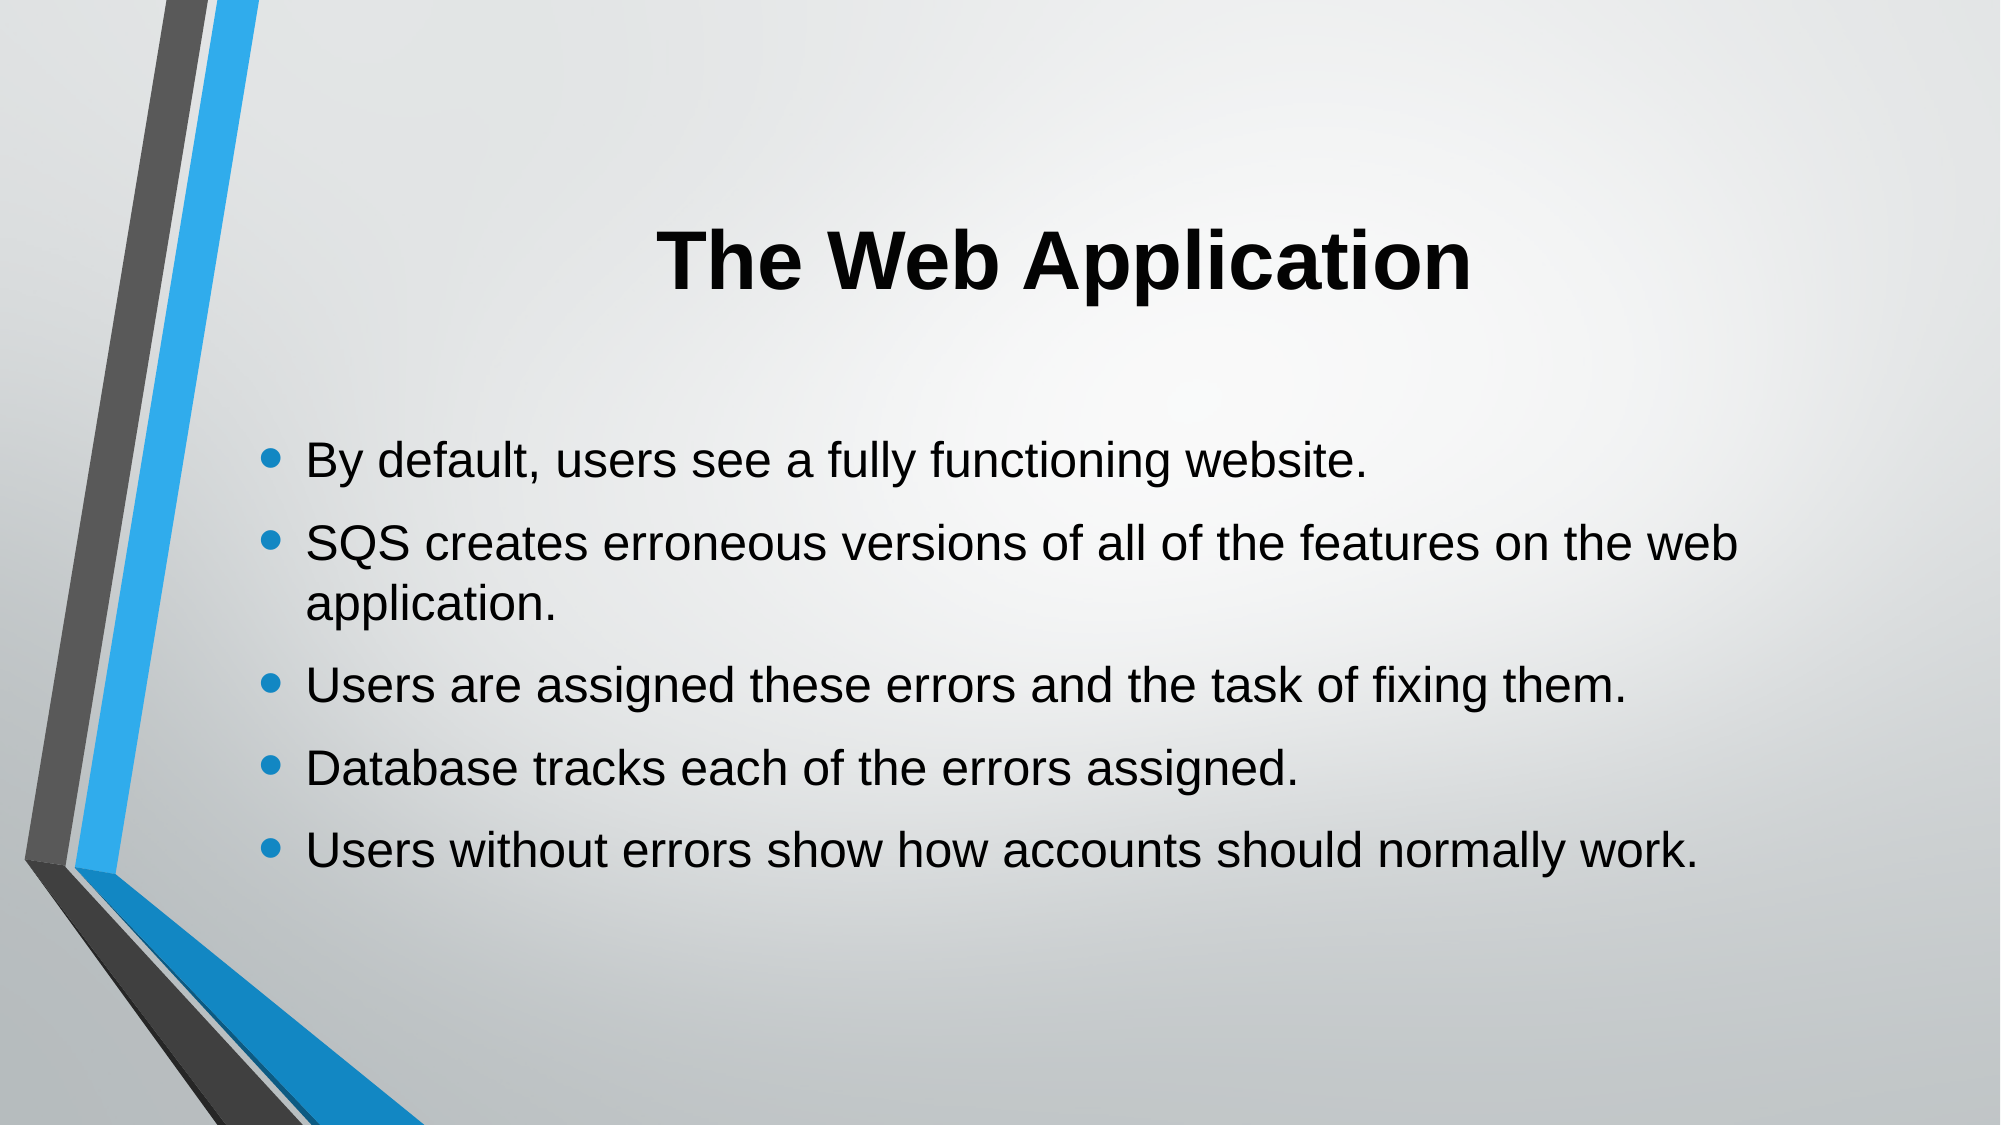

# The Web Application
By default, users see a fully functioning website.
SQS creates erroneous versions of all of the features on the web application.
Users are assigned these errors and the task of fixing them.
Database tracks each of the errors assigned.
Users without errors show how accounts should normally work.